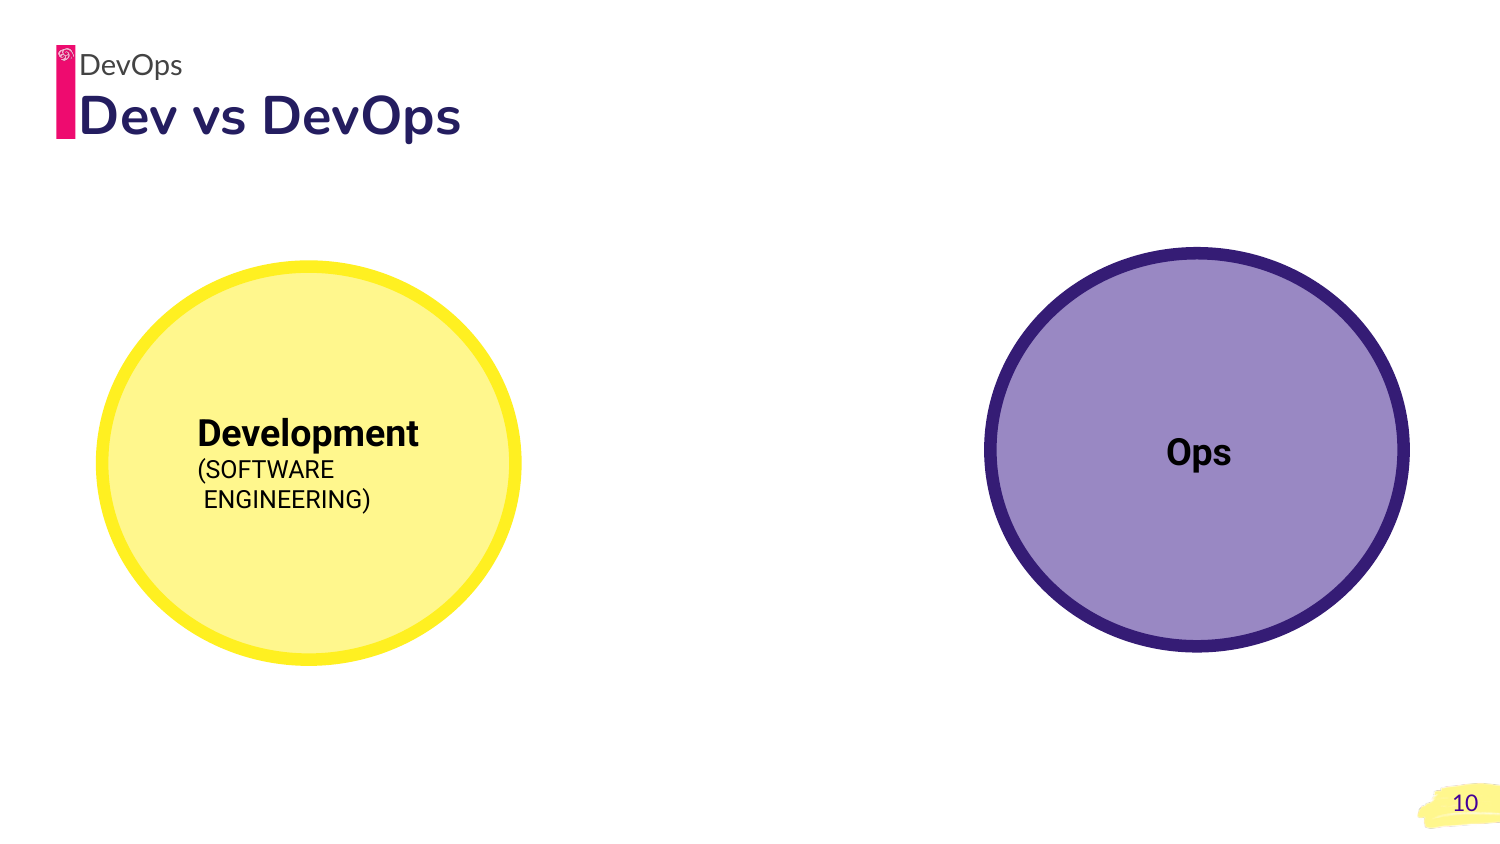

DevOps
# Dev vs DevOps

Development
(SOFTWARE
 ENGINEERING)
Ops
10